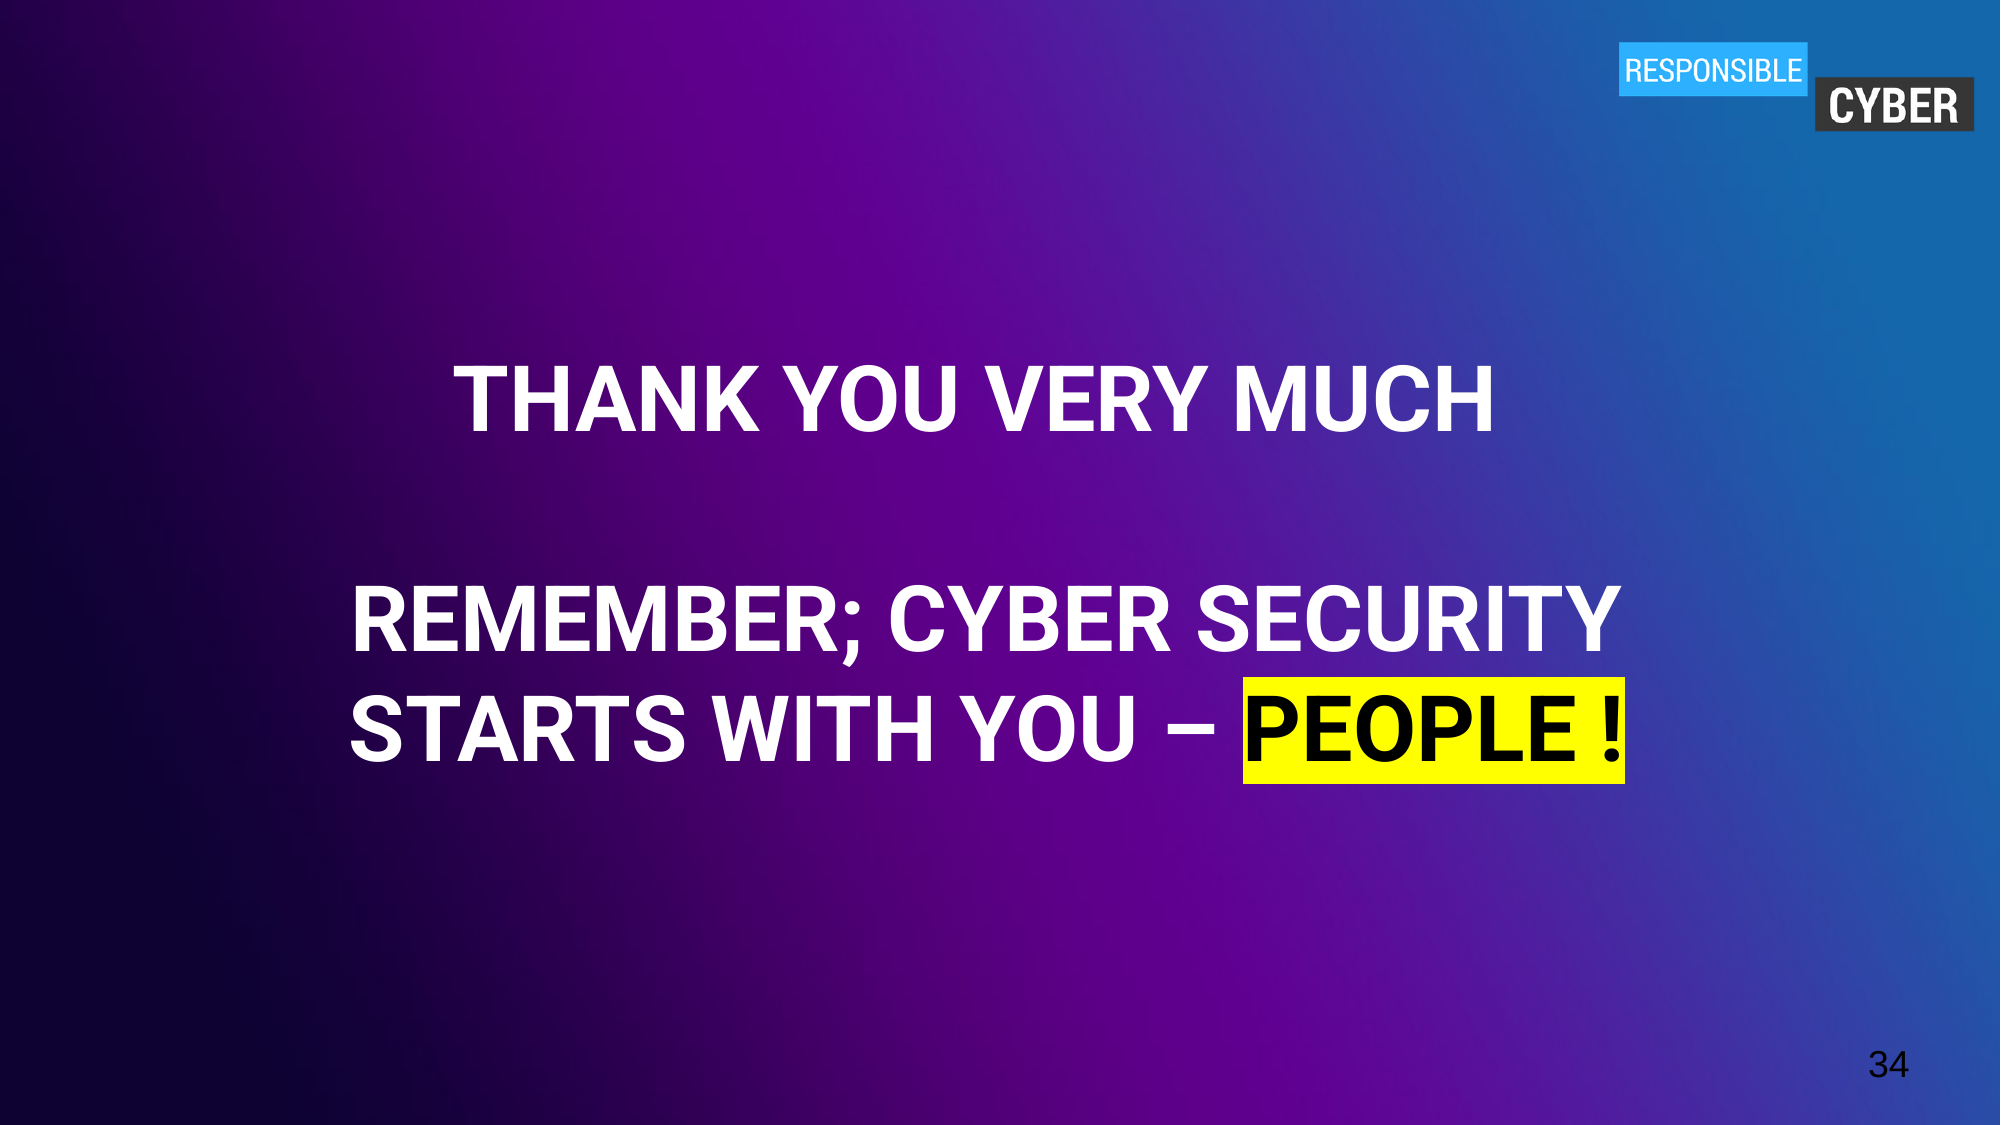

Thank You Very Much

Remember; Cyber Security Starts With You – People !
34